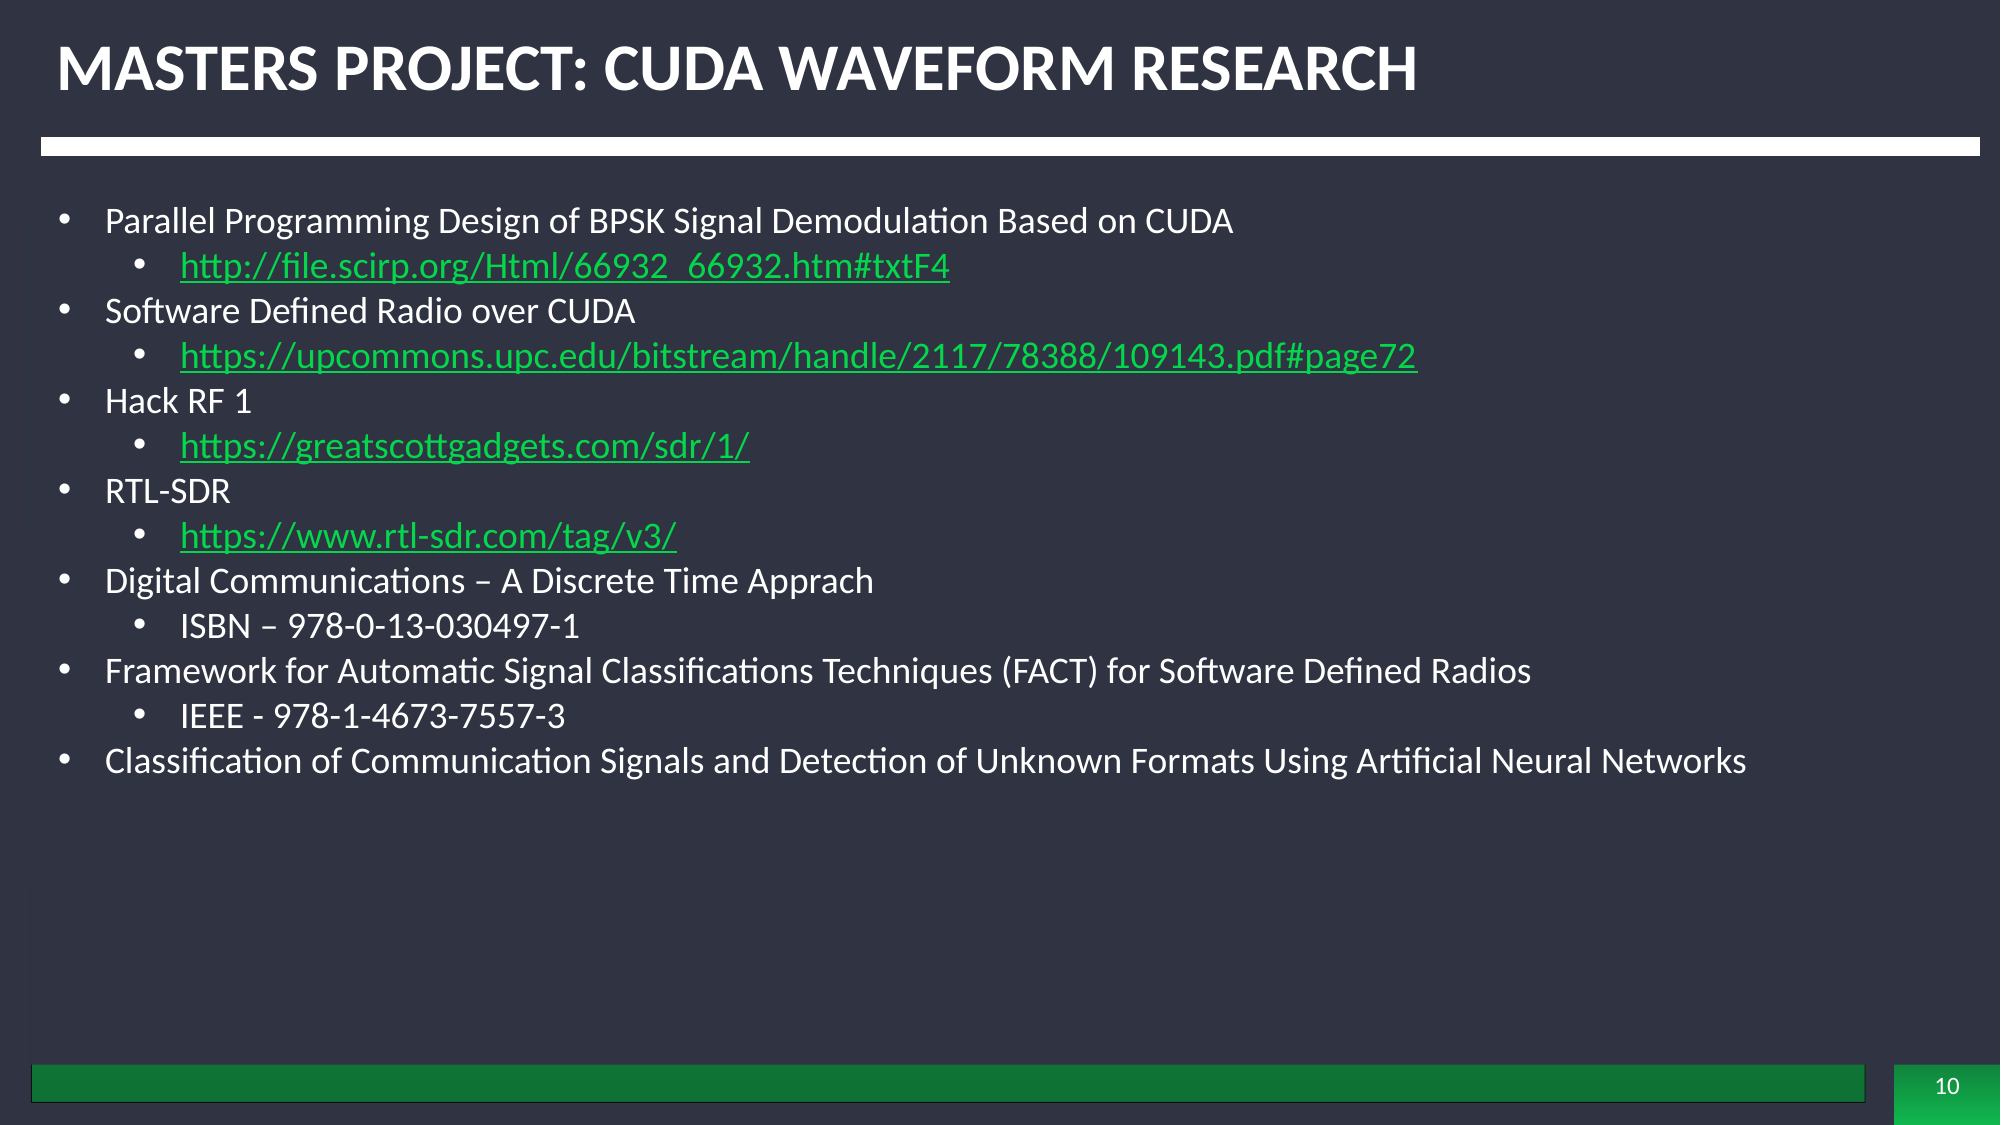

# Masters Project: Cuda Waveform Research
Parallel Programming Design of BPSK Signal Demodulation Based on CUDA
http://file.scirp.org/Html/66932_66932.htm#txtF4
Software Defined Radio over CUDA
https://upcommons.upc.edu/bitstream/handle/2117/78388/109143.pdf#page72
Hack RF 1
https://greatscottgadgets.com/sdr/1/
RTL-SDR
https://www.rtl-sdr.com/tag/v3/
Digital Communications – A Discrete Time Apprach
ISBN – 978-0-13-030497-1
Framework for Automatic Signal Classifications Techniques (FACT) for Software Defined Radios
IEEE - 978-1-4673-7557-3
Classification of Communication Signals and Detection of Unknown Formats Using Artificial Neural Networks
10